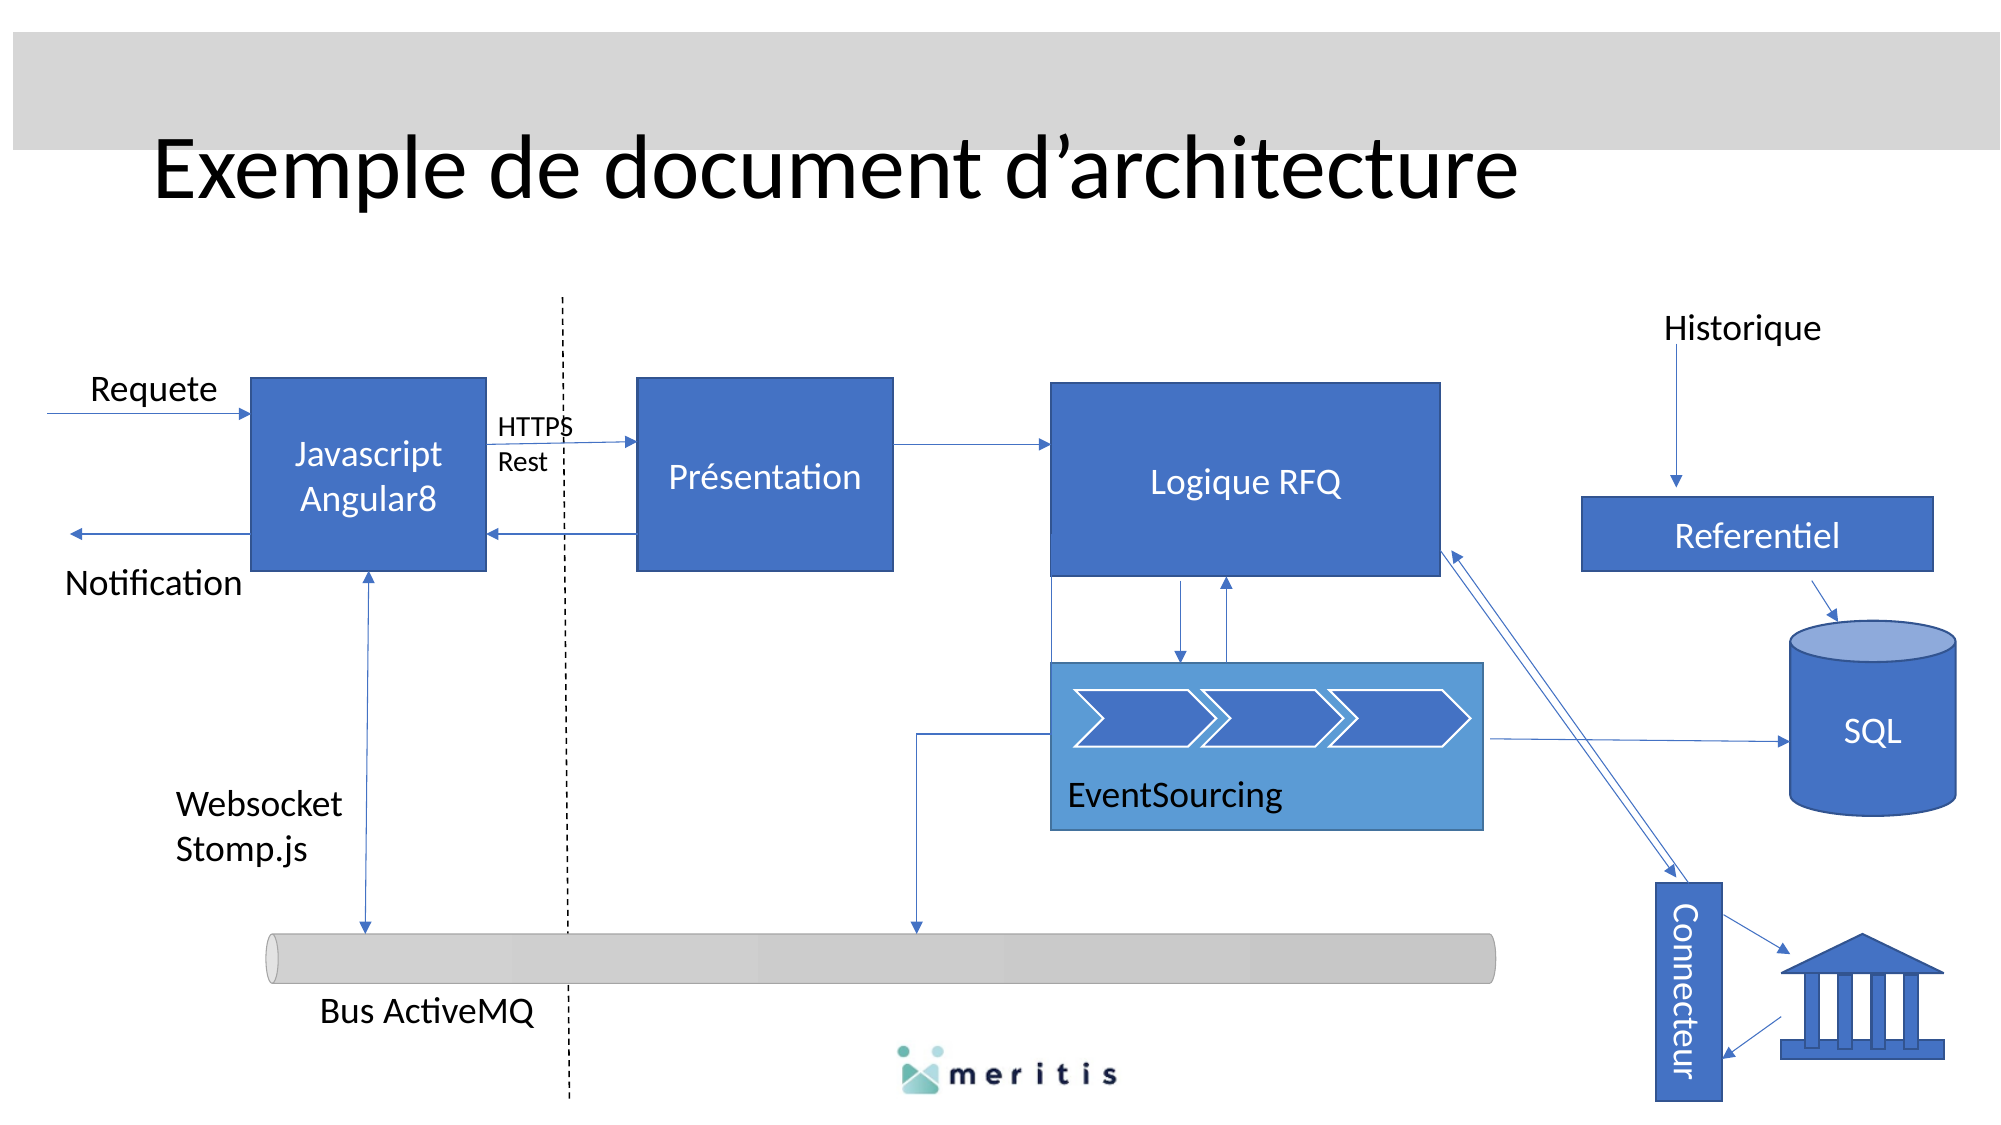

# Exemple de document d’architecture
Historique

Requete
Javascript
Angular8
Présentation
Logique RFQ
HTTPS
Rest
Referentiel
Notification

SQL

EventSourcing
Websocket
Stomp.js
Connecteur

Bus ActiveMQ